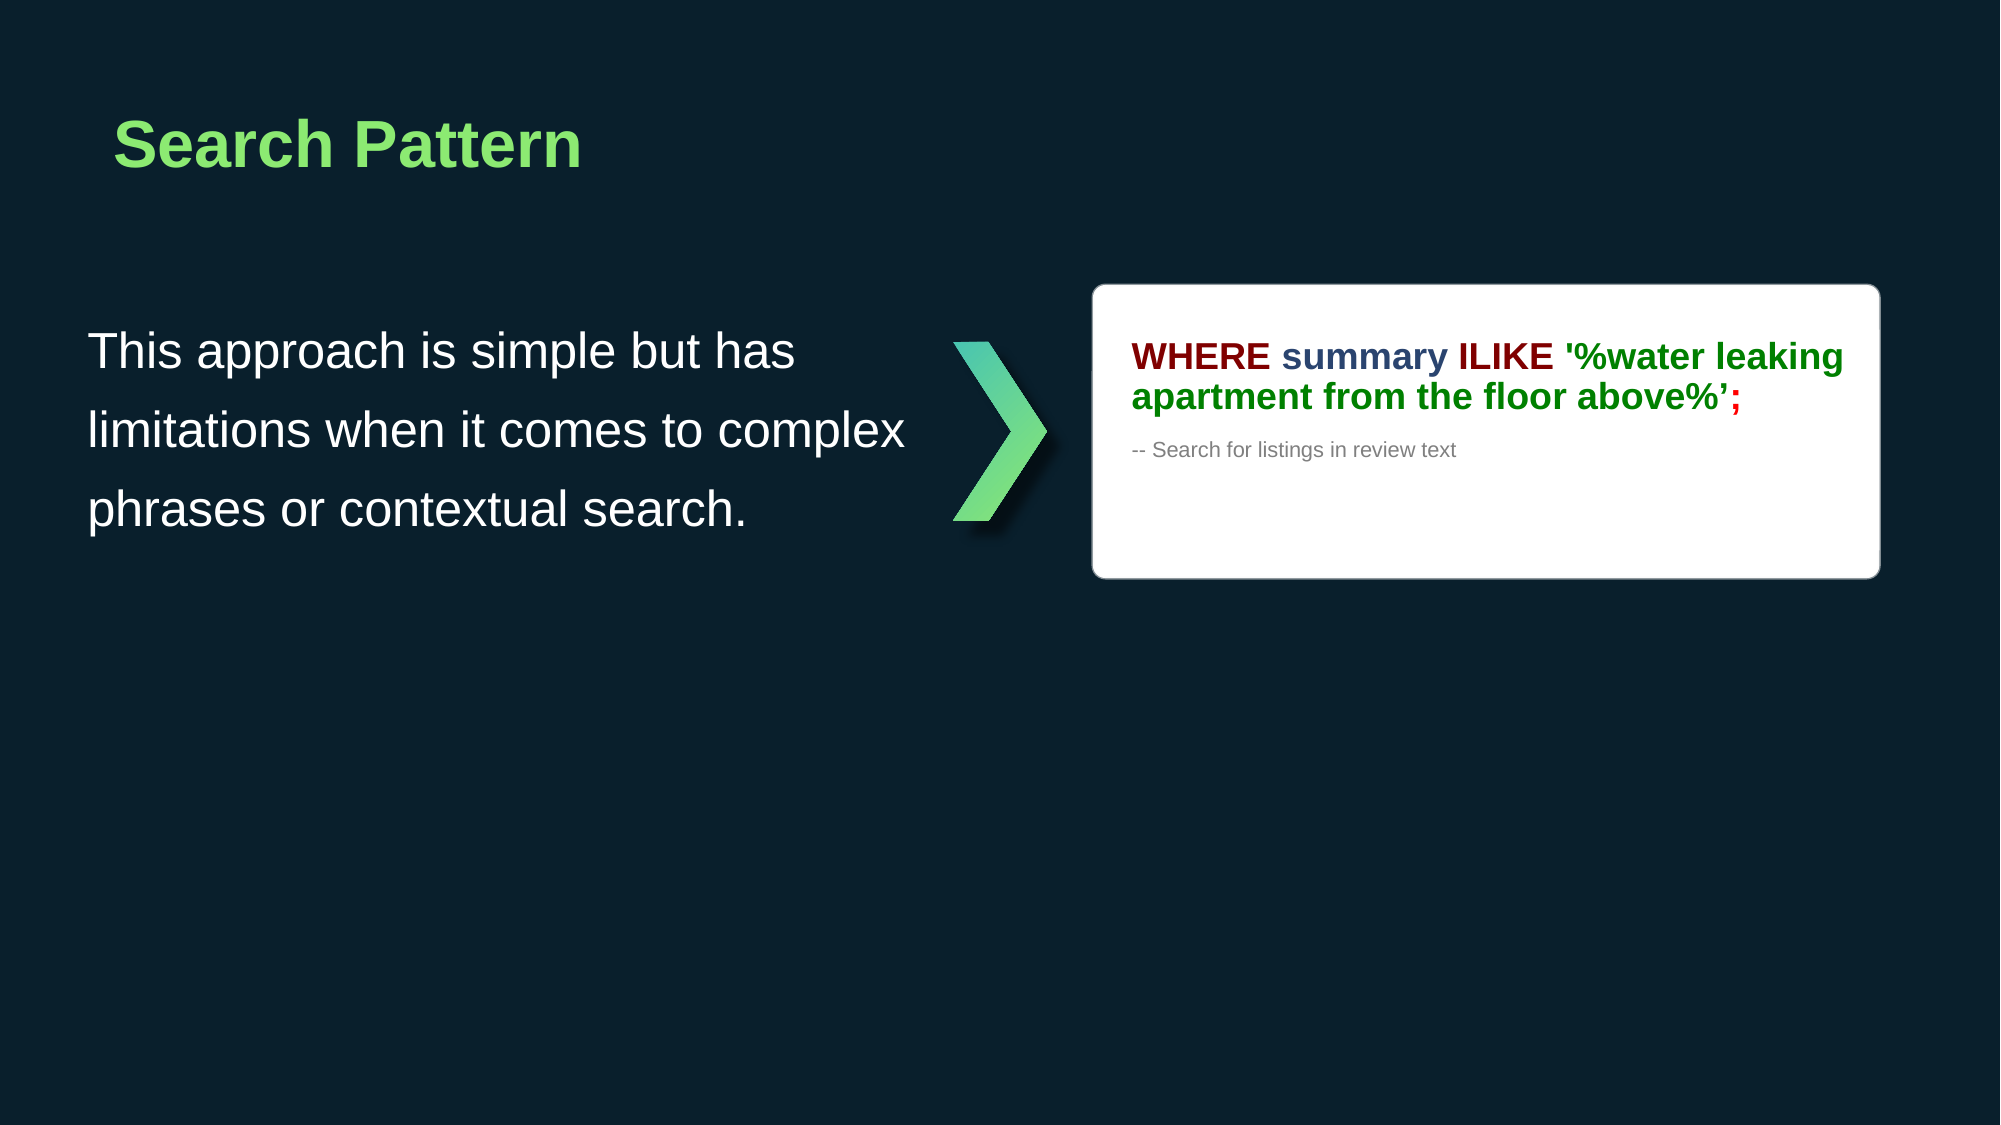

Search Pattern

WHERE summary ILIKE '%water leaking apartment from the floor above%’;
-- Search for listings in review text
This approach is simple but has limitations when it comes to complex phrases or contextual search.